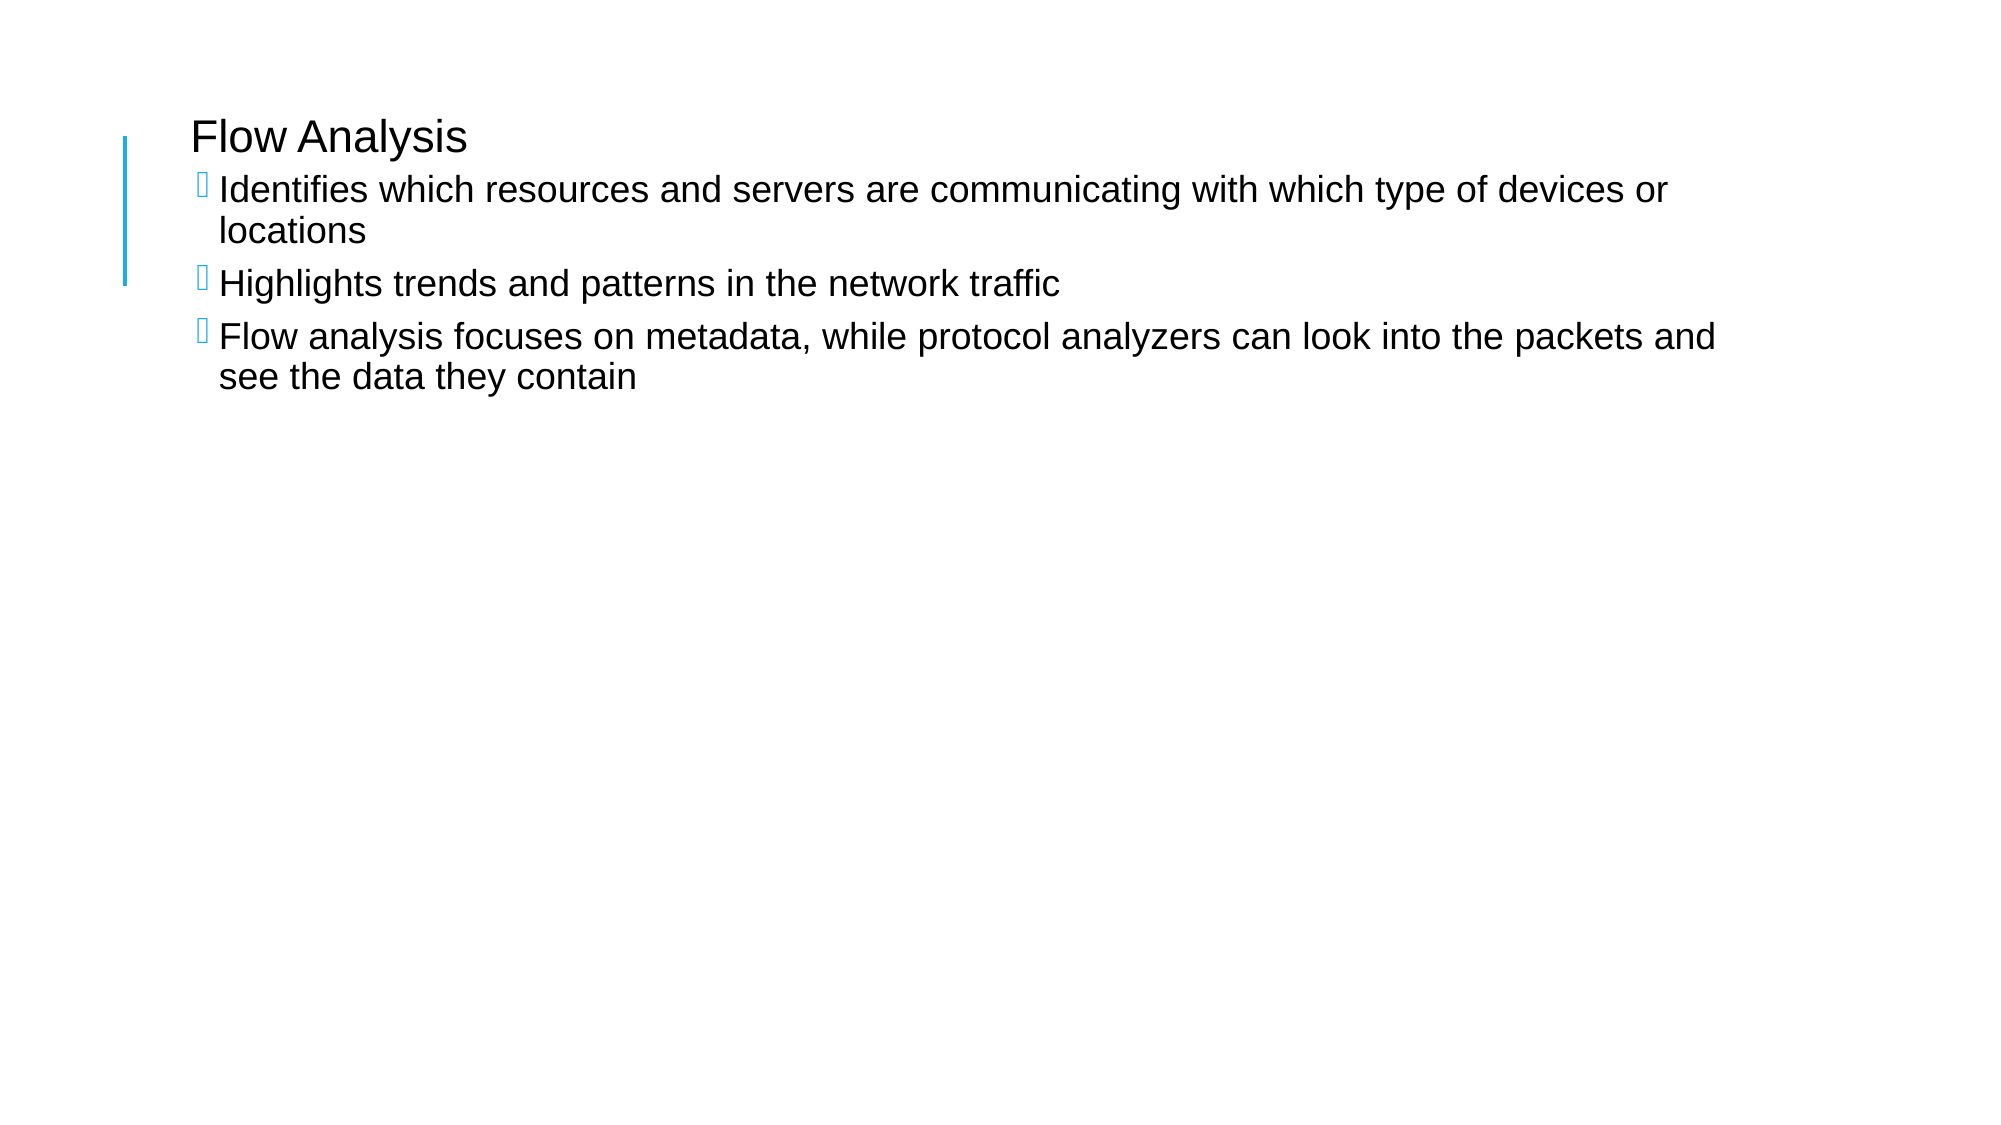

Flow Analysis
Identifies which resources and servers are communicating with which type of devices or locations
Highlights trends and patterns in the network traffic
Flow analysis focuses on metadata, while protocol analyzers can look into the packets and see the data they contain